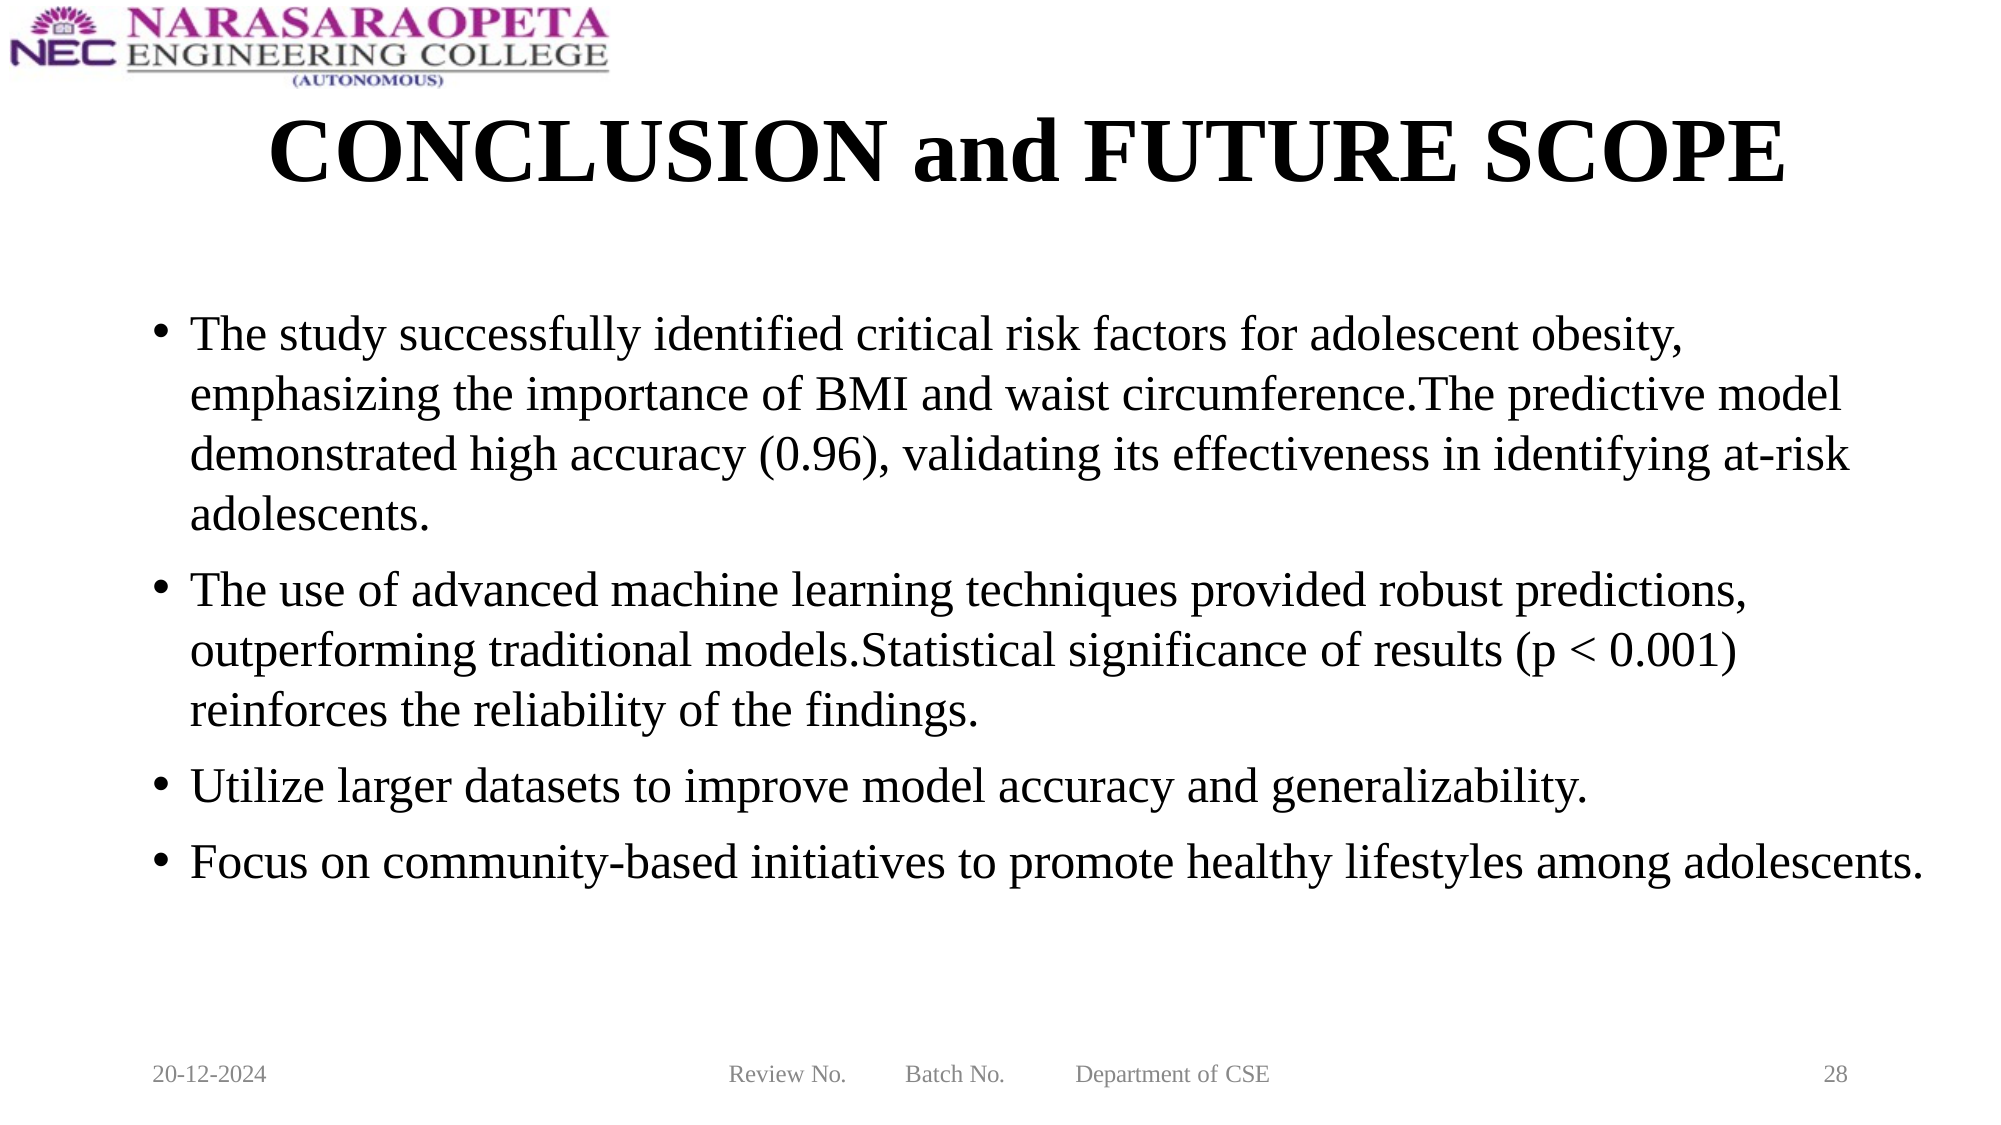

# CONCLUSION and FUTURE SCOPE
The study successfully identified critical risk factors for adolescent obesity, emphasizing the importance of BMI and waist circumference.The predictive model demonstrated high accuracy (0.96), validating its effectiveness in identifying at-risk adolescents.
The use of advanced machine learning techniques provided robust predictions, outperforming traditional models.Statistical significance of results (p < 0.001) reinforces the reliability of the findings.
Utilize larger datasets to improve model accuracy and generalizability.
Focus on community-based initiatives to promote healthy lifestyles among adolescents.

20-12-2024
Review No.
Batch No.
Department of CSE
28